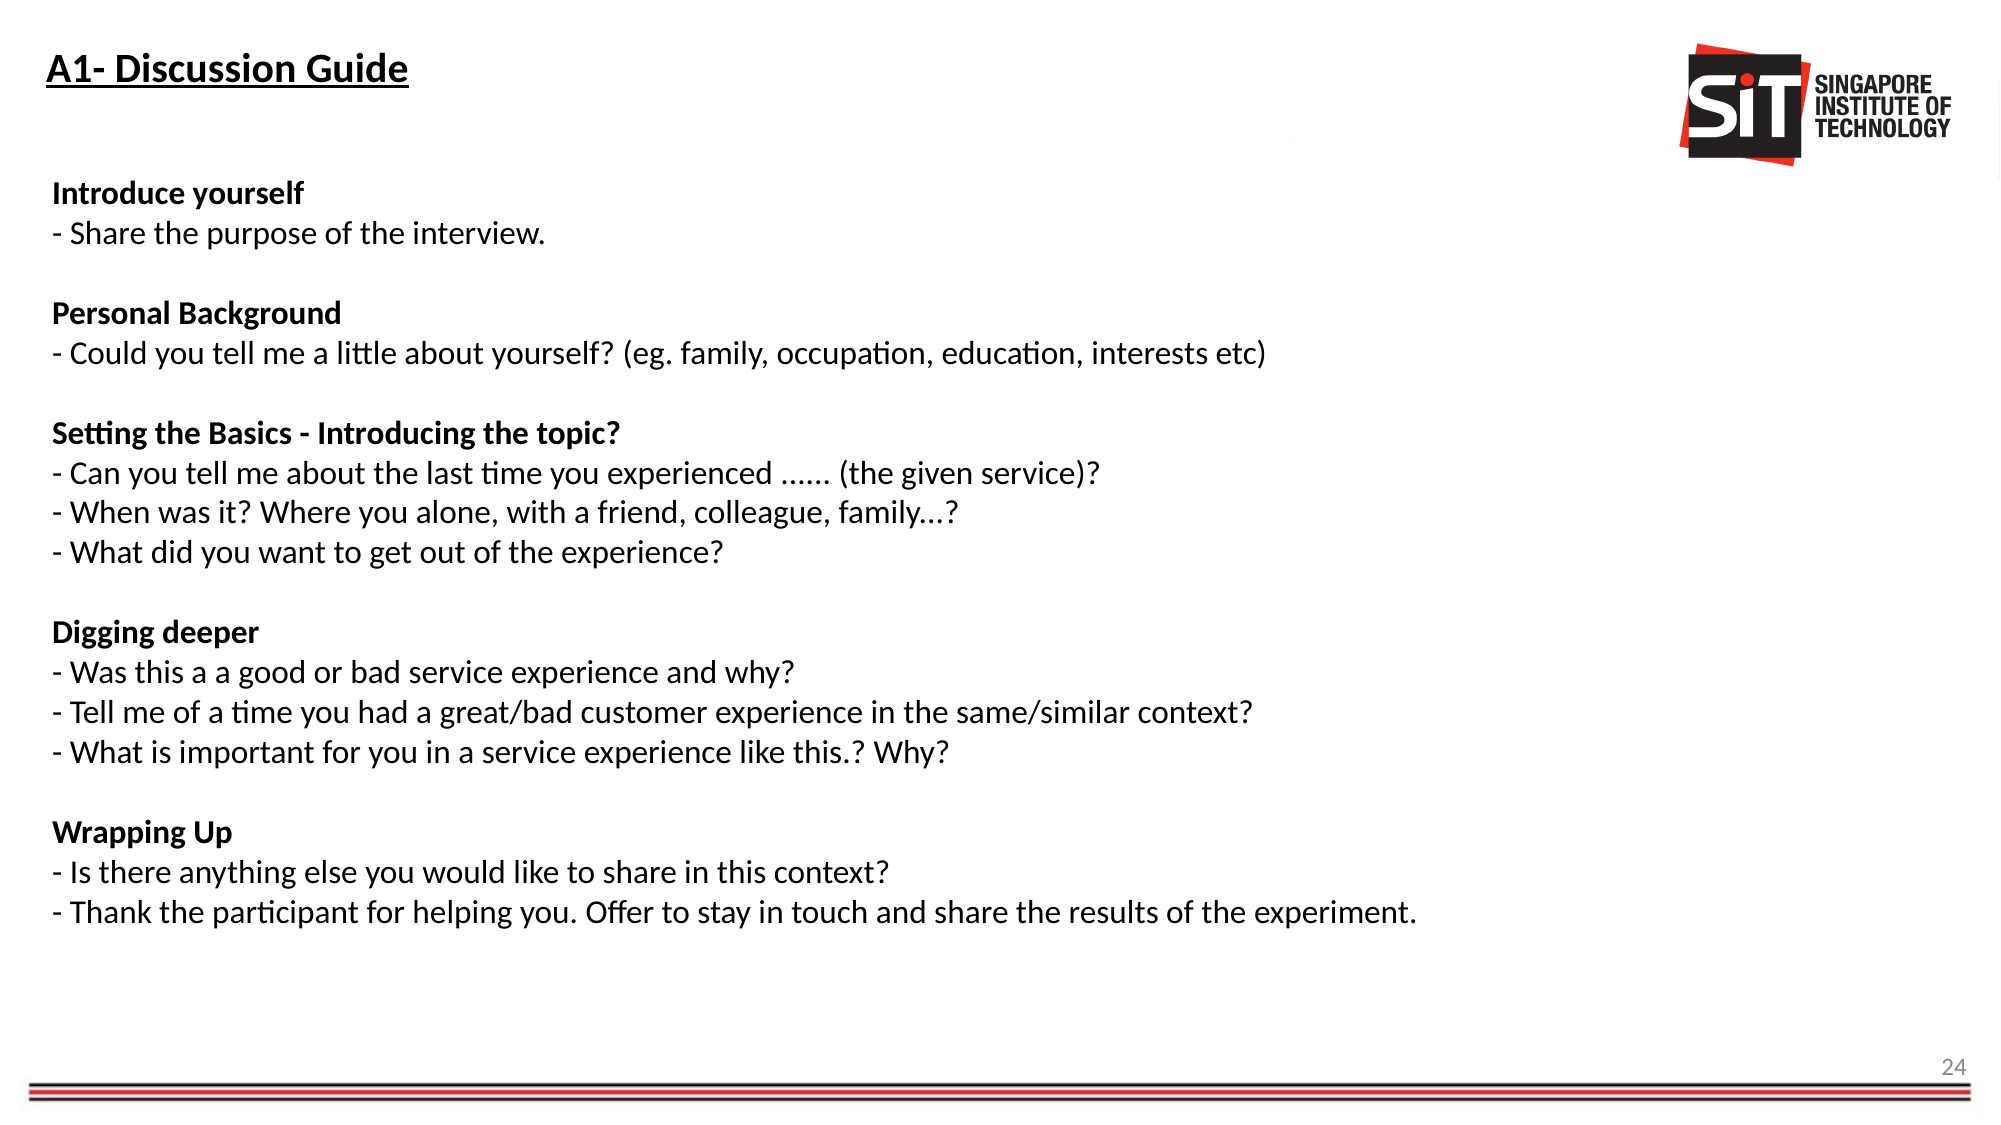

A1- Discussion Guide​
Introduce yourself
- Share the purpose of the interview.

Personal Background
- Could you tell me a little about yourself? (eg. family, occupation, education, interests etc)

Setting the Basics - Introducing the topic?
- Can you tell me about the last time you experienced ...... (the given service)?
- When was it? Where you alone, with a friend, colleague, family...?
- What did you want to get out of the experience?

Digging deeper
- Was this a a good or bad service experience and why?
- Tell me of a time you had a great/bad customer experience in the same/similar context?
- What is important for you in a service experience like this.? Why?

Wrapping Up
- Is there anything else you would like to share in this context?
- Thank the participant for helping you. Offer to stay in touch and share the results of the experiment.

24